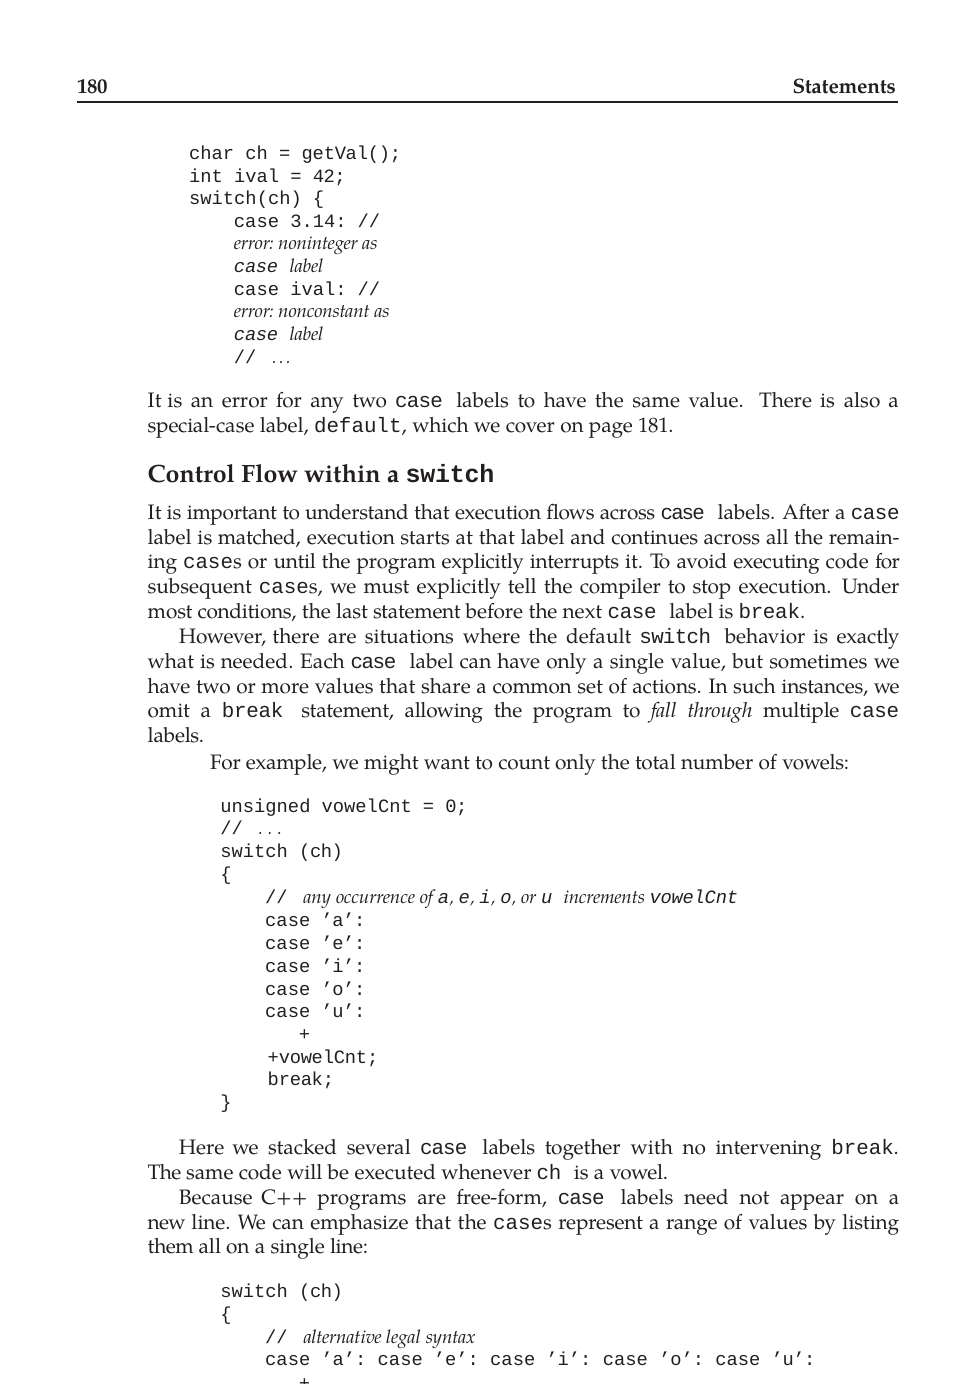

180
Statements

char ch = getVal(); int ival = 42; switch(ch) {
case 3.14: // error: noninteger as case label
case ival: // error: nonconstant as case label
// ...

It is an error for any two case labels to have the same value. There is also a special-case label, default, which we cover on page 181.

Control Flow within a switch
It is important to understand that execution flows across case labels. After a case label is matched, execution starts at that label and continues across all the remain- ing cases or until the program explicitly interrupts it. To avoid executing code for subsequent cases, we must explicitly tell the compiler to stop execution. Under most conditions, the last statement before the next case label is break.
However, there are situations where the default switch behavior is exactly what is needed. Each case label can have only a single value, but sometimes we have two or more values that share a common set of actions. In such instances, we omit a break statement, allowing the program to fall through multiple case labels.
For example, we might want to count only the total number of vowels:
unsigned vowelCnt = 0;
// . . .
switch (ch)
{
// any occurrence of a, e, i, o, or u increments vowelCnt
case ’a’:
case ’e’:
case ’i’:
case ’o’:
case ’u’:
++vowelCnt; break;
}

Here we stacked several case labels together with no intervening break. The same code will be executed whenever ch is a vowel.
Because C++ programs are free-form, case labels need not appear on a new line. We can emphasize that the cases represent a range of values by listing them all on a single line:
switch (ch)
{
// alternative legal syntax
case ’a’: case ’e’: case ’i’: case ’o’: case ’u’:
++vowelCnt; break;
}